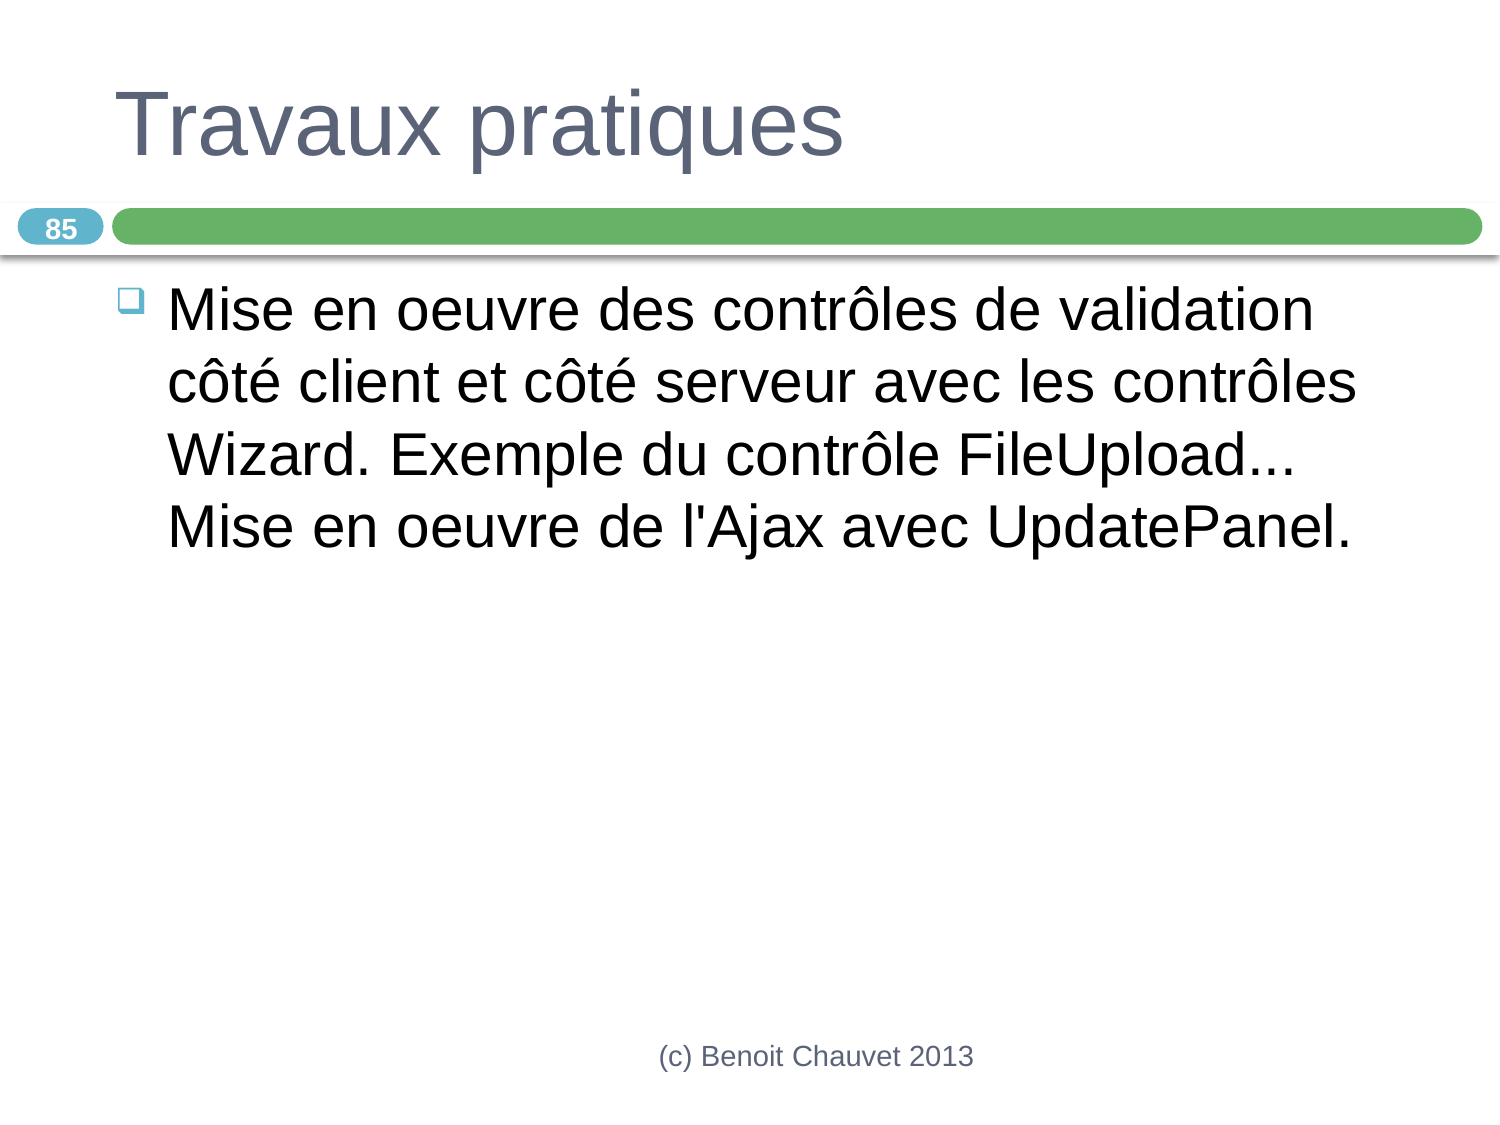

# Travaux pratiques
85
Mise en oeuvre des contrôles de validation côté client et côté serveur avec les contrôles Wizard. Exemple du contrôle FileUpload... Mise en oeuvre de l'Ajax avec UpdatePanel.
(c) Benoit Chauvet 2013